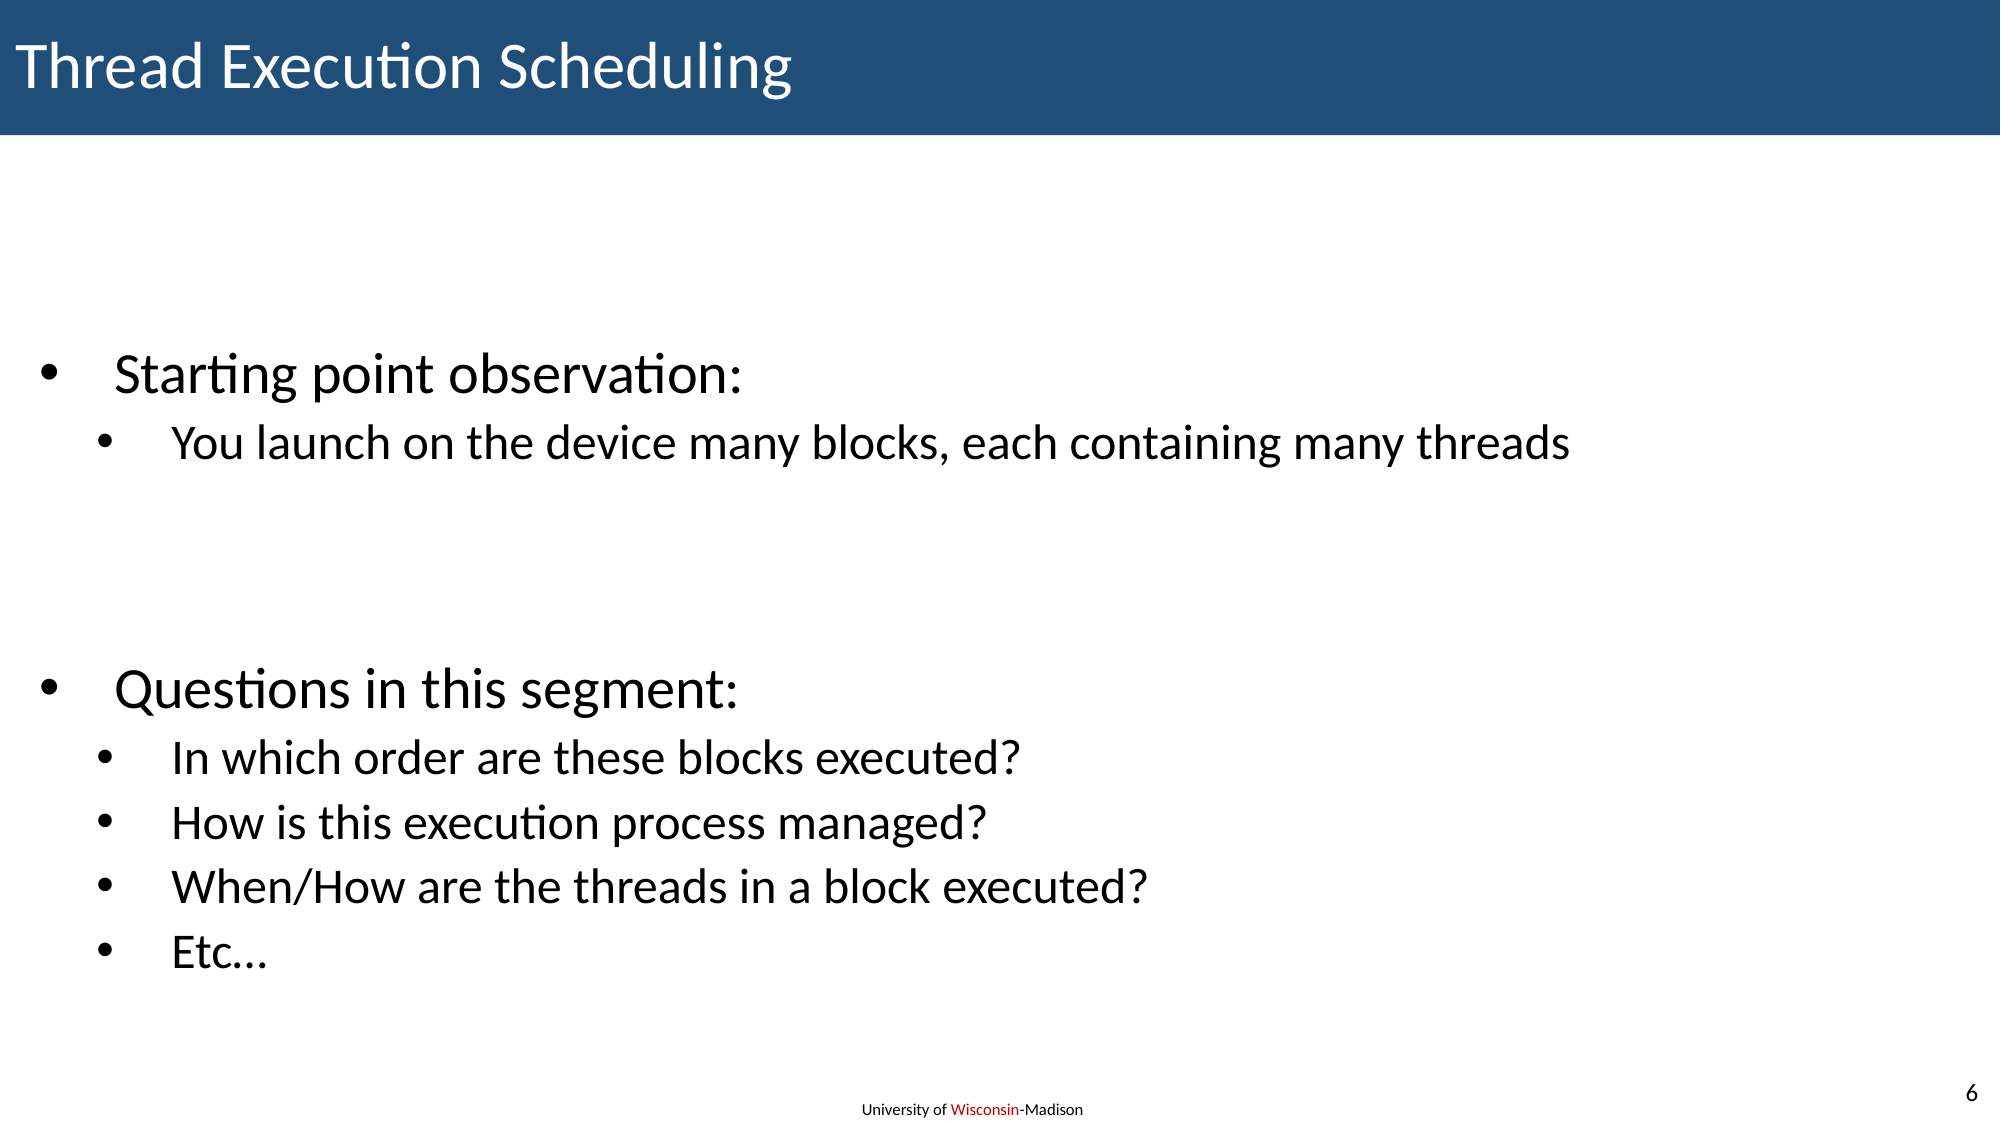

# Thread Execution Scheduling

Starting point observation:
You launch on the device many blocks, each containing many threads

Questions in this segment:
In which order are these blocks executed?
How is this execution process managed?
When/How are the threads in a block executed?
Etc…
6